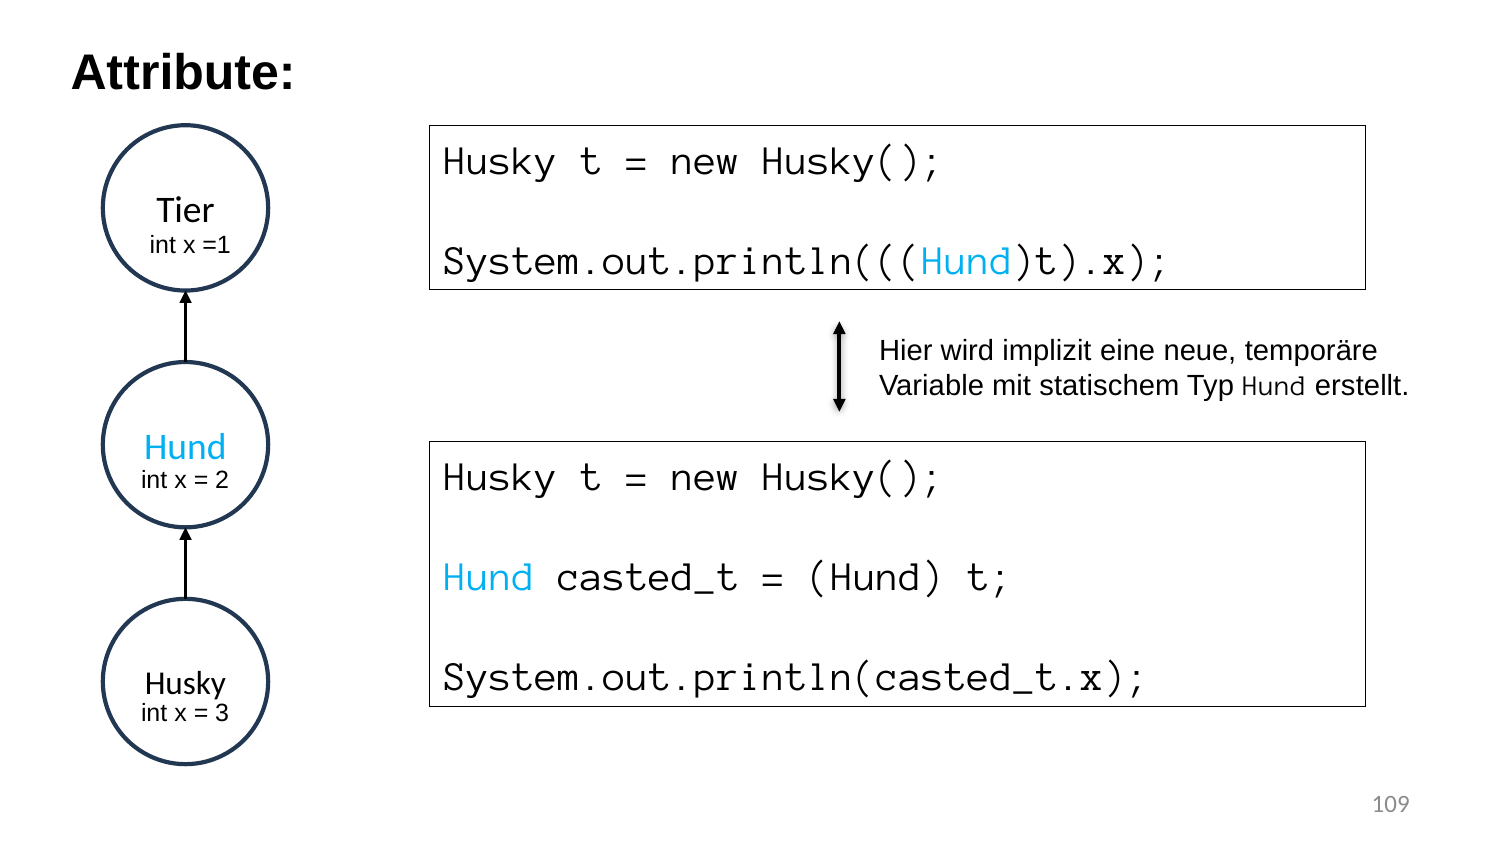

Attribute:
Husky t = new Husky();

System.out.println(((Hund)t).x);
Tier
int x =1
Hier wird implizit eine neue, temporäre Variable mit statischem Typ Hund erstellt.
Hund
Husky t = new Husky();

Hund casted_t = (Hund) t;

System.out.println(casted_t.x);
int x = 2
Husky
int x = 3
109